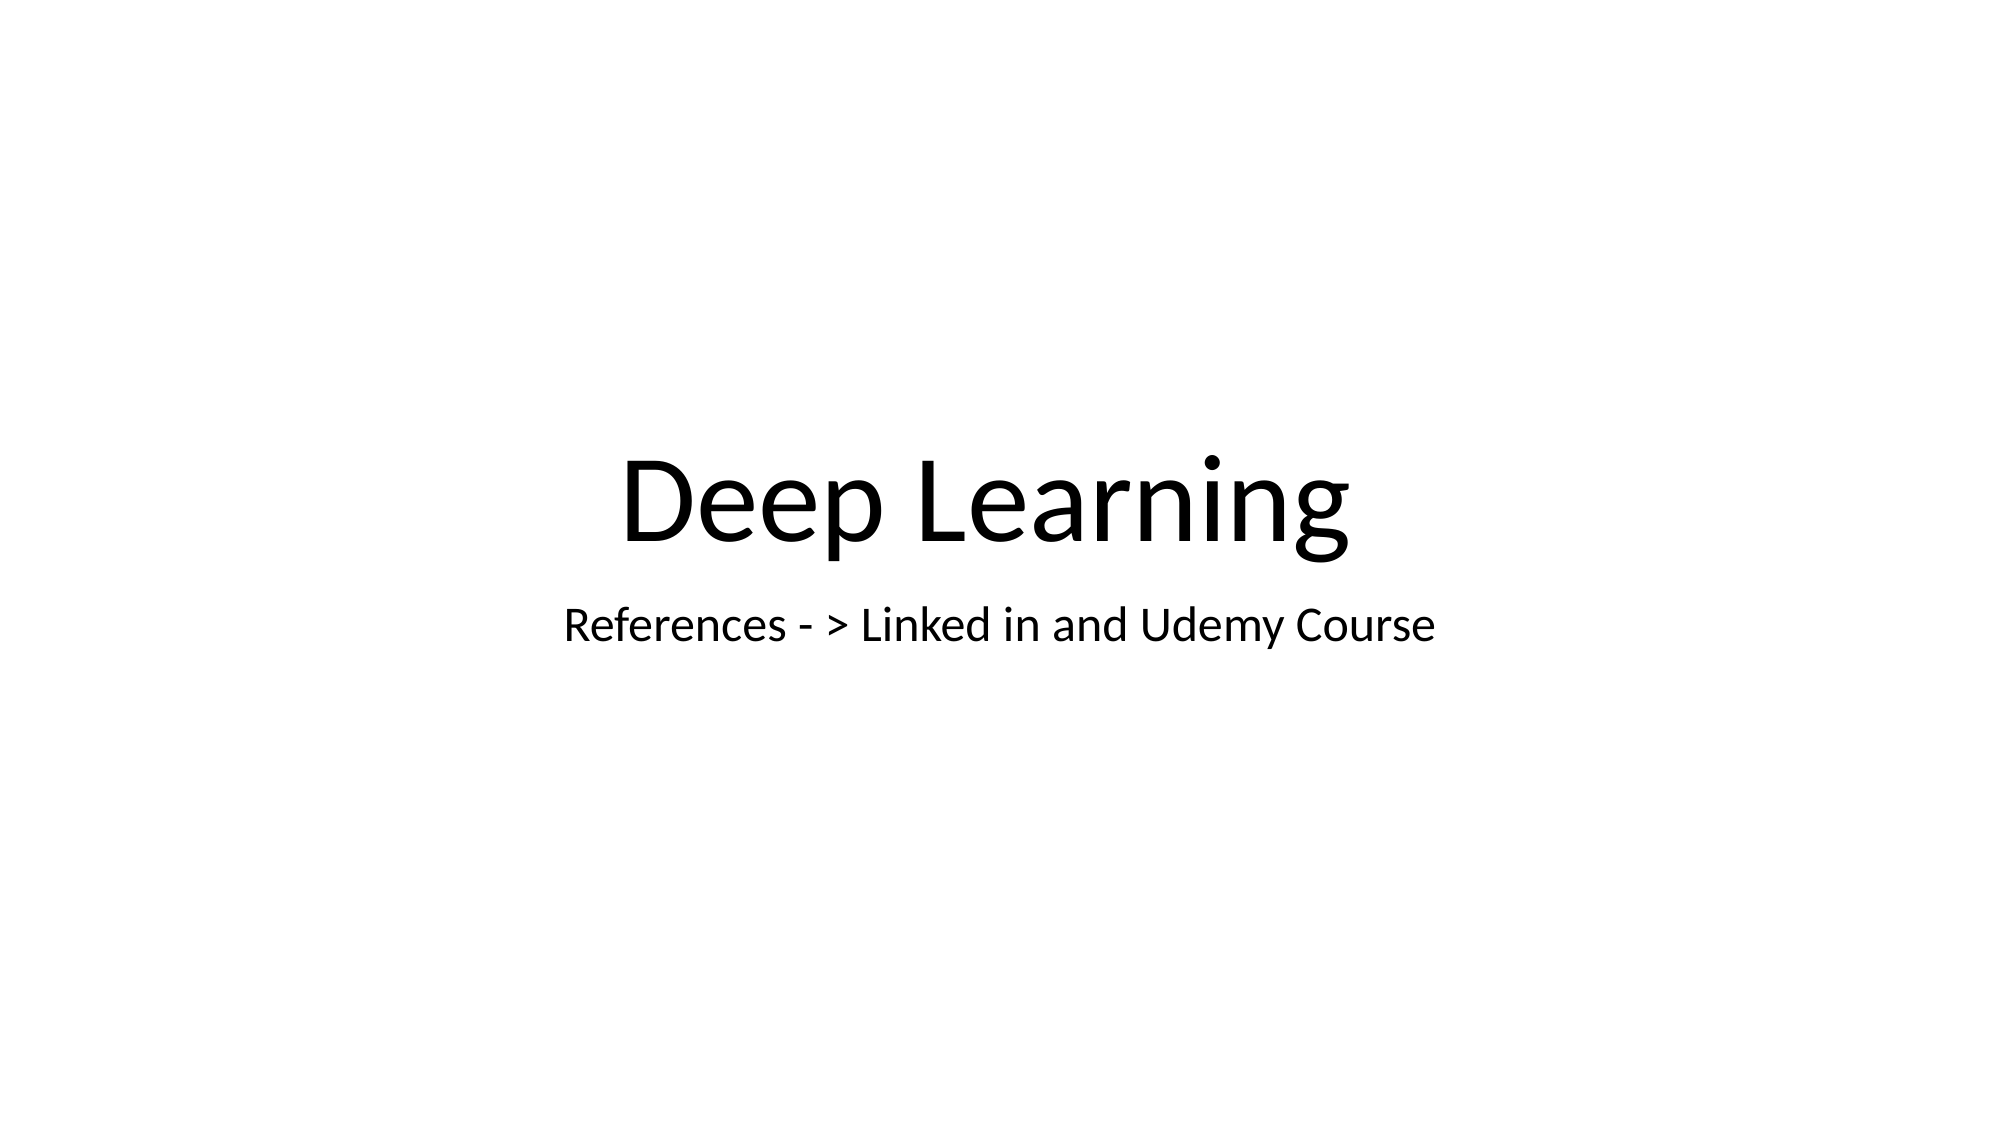

# Deep Learning
References - > Linked in and Udemy Course